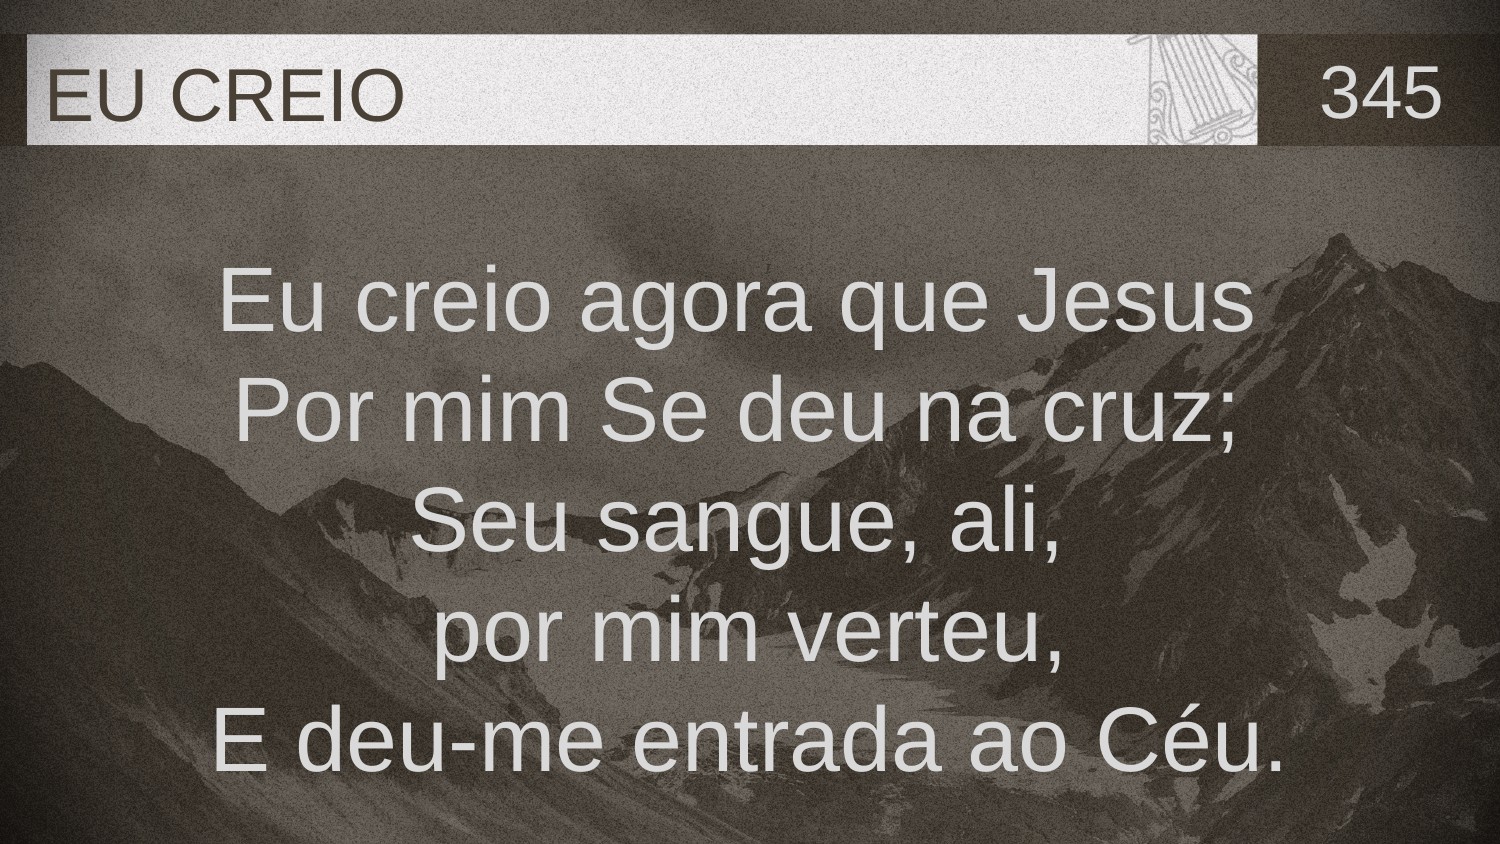

# EU CREIO
345
Eu creio agora que Jesus
Por mim Se deu na cruz;
Seu sangue, ali,
por mim verteu,
E deu-me entrada ao Céu.